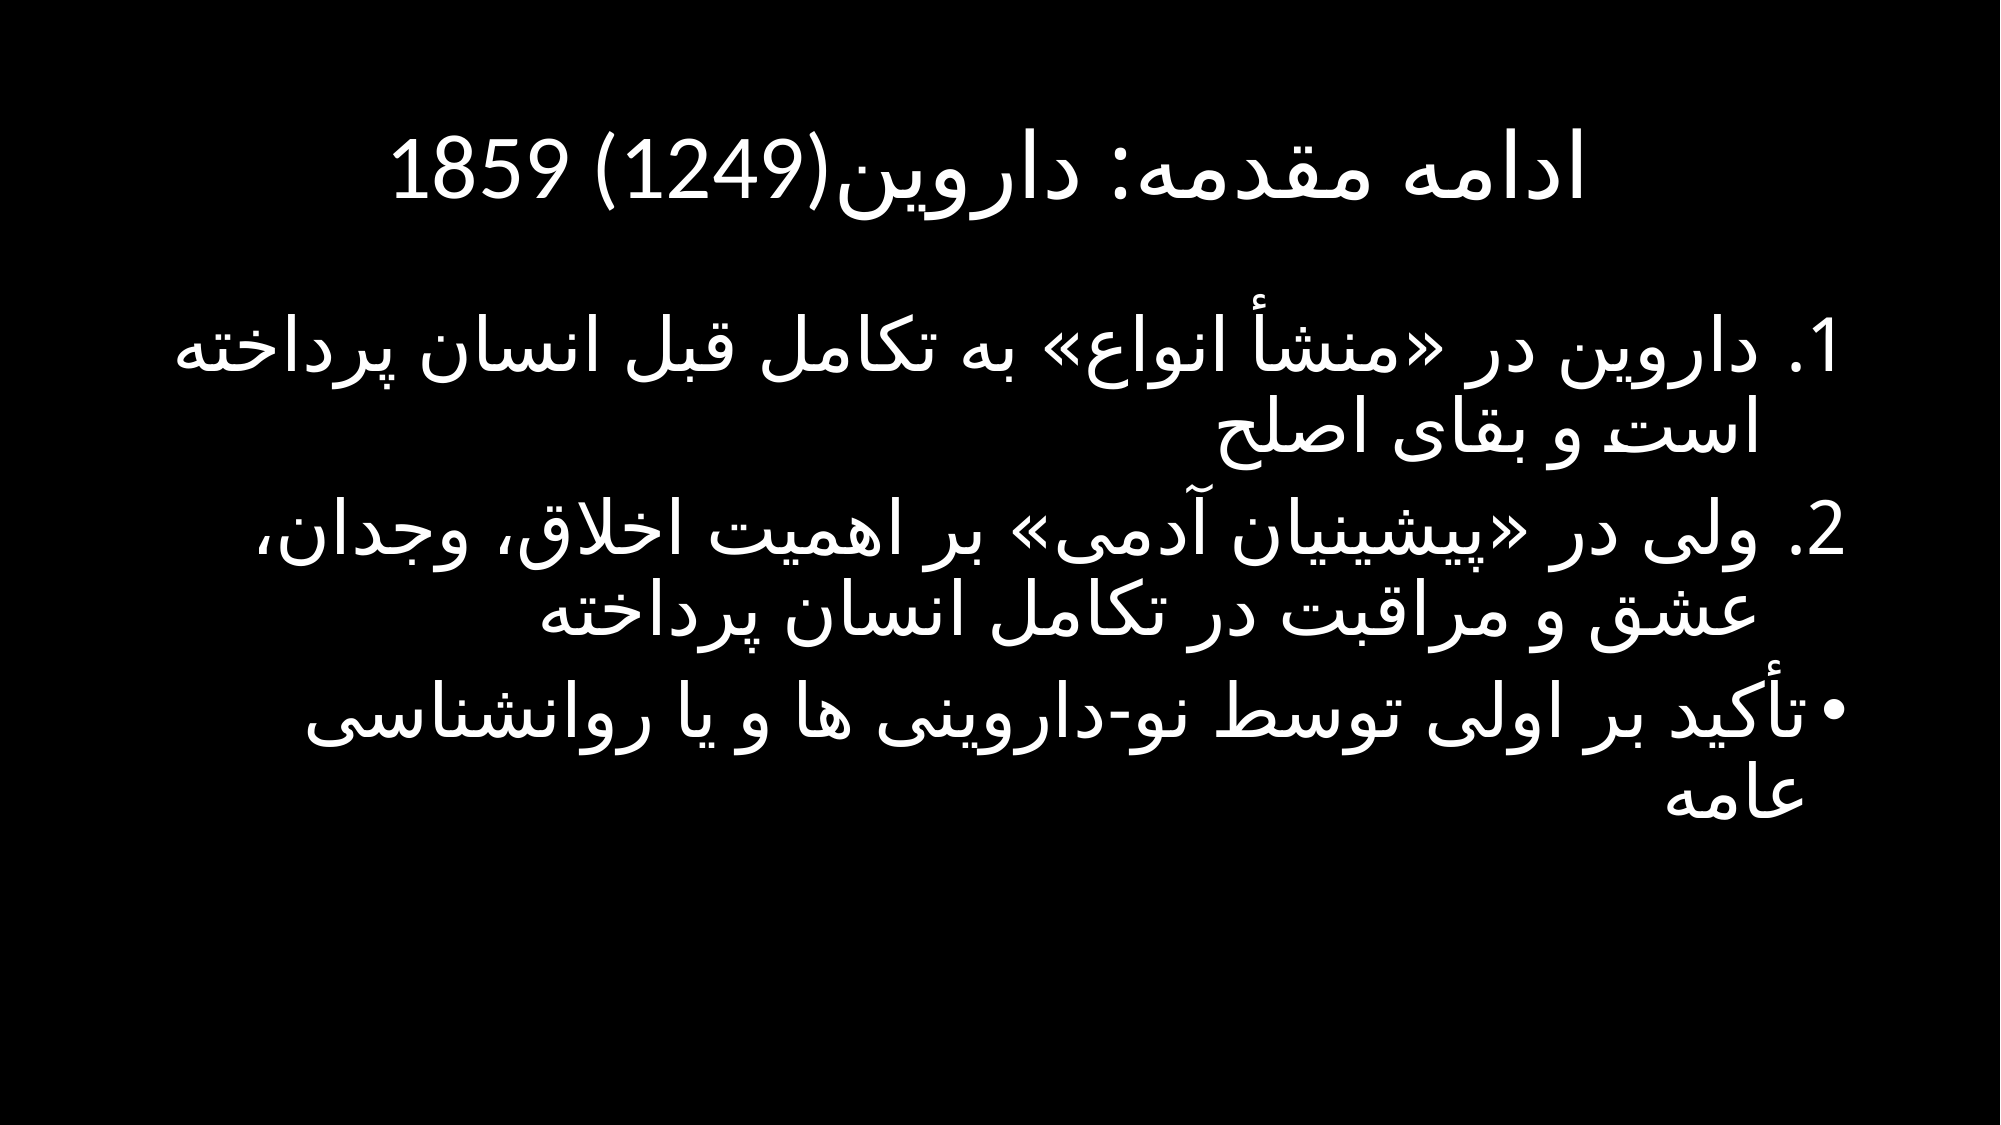

# 1859 (1249)ادامه مقدمه: داروین
داروین در «منشأ انواع» به تکامل قبل انسان پرداخته است و بقای اصلح
ولی در «پیشینیان آدمی» بر اهمیت اخلاق، وجدان، عشق و مراقبت در تکامل انسان پرداخته
تأکید بر اولی توسط نو-داروینی ها و یا روانشناسی عامه